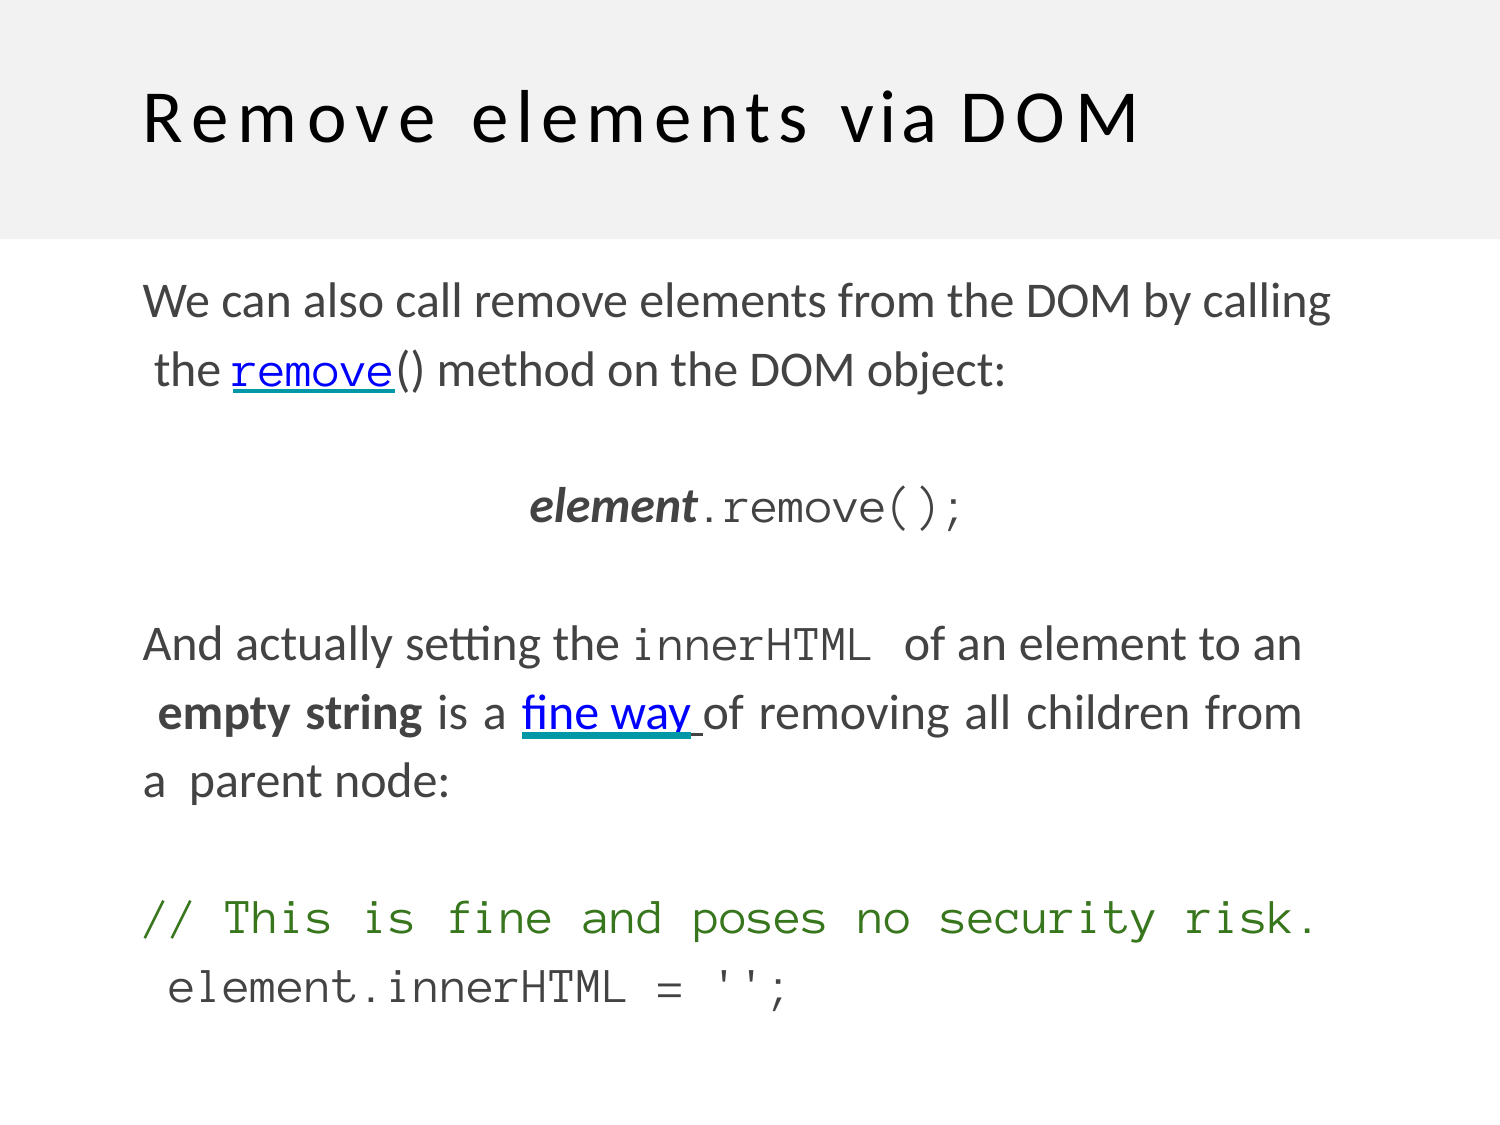

# Remove elements via DOM
We can also call remove elements from the DOM by calling  the remove() method on the DOM object:

element.remove();

And actually setting the innerHTML of an element to an  empty string is a fine way of removing all children from a  parent node:

// This is fine and poses no security risk.  element.innerHTML = '';